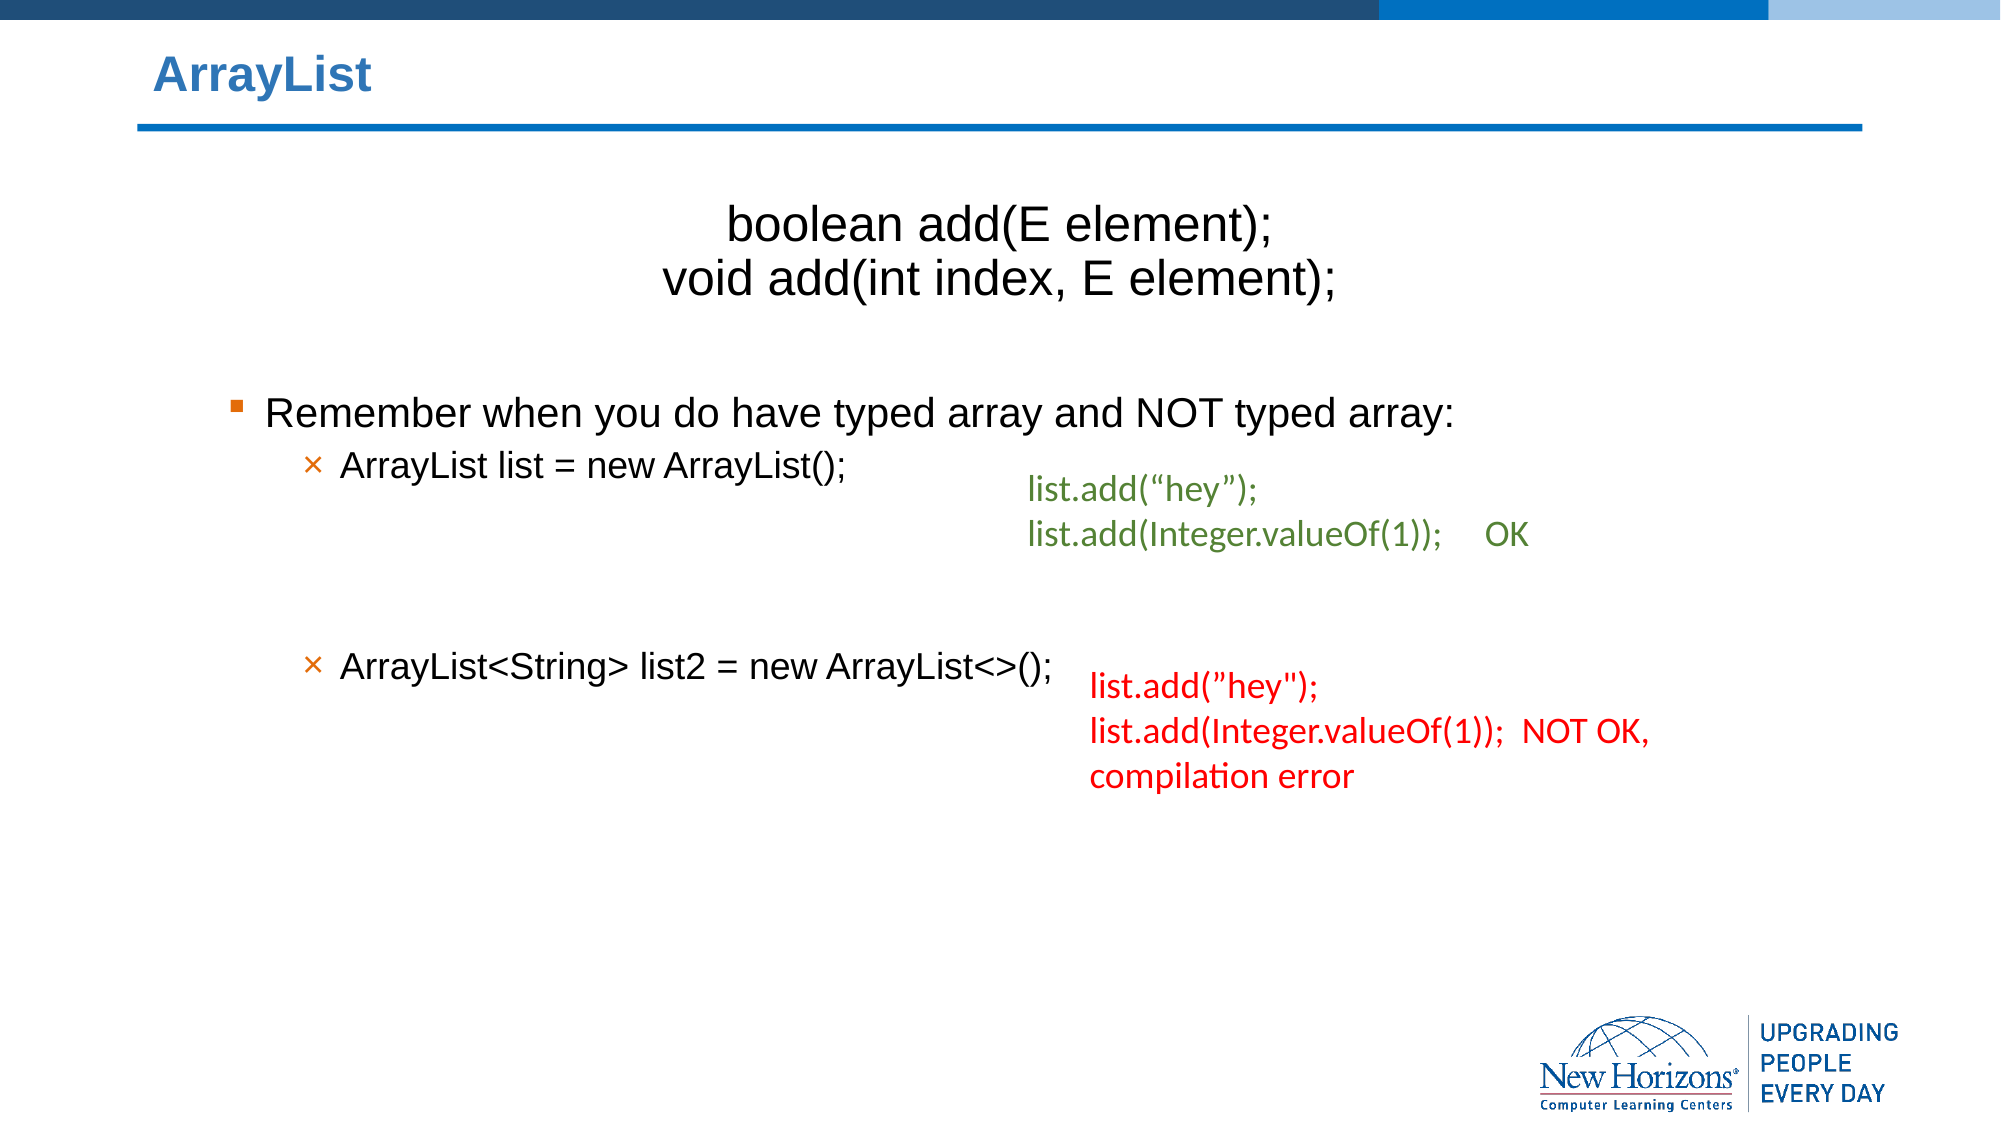

# ArrayList
boolean add(E element);
void add(int index, E element);

Remember when you do have typed array and NOT typed array:
ArrayList list = new ArrayList();

ArrayList<String> list2 = new ArrayList<>();
list.add(“hey”);
list.add(Integer.valueOf(1));     OK
list.add(”hey");
list.add(Integer.valueOf(1));  NOT OK, compilation error